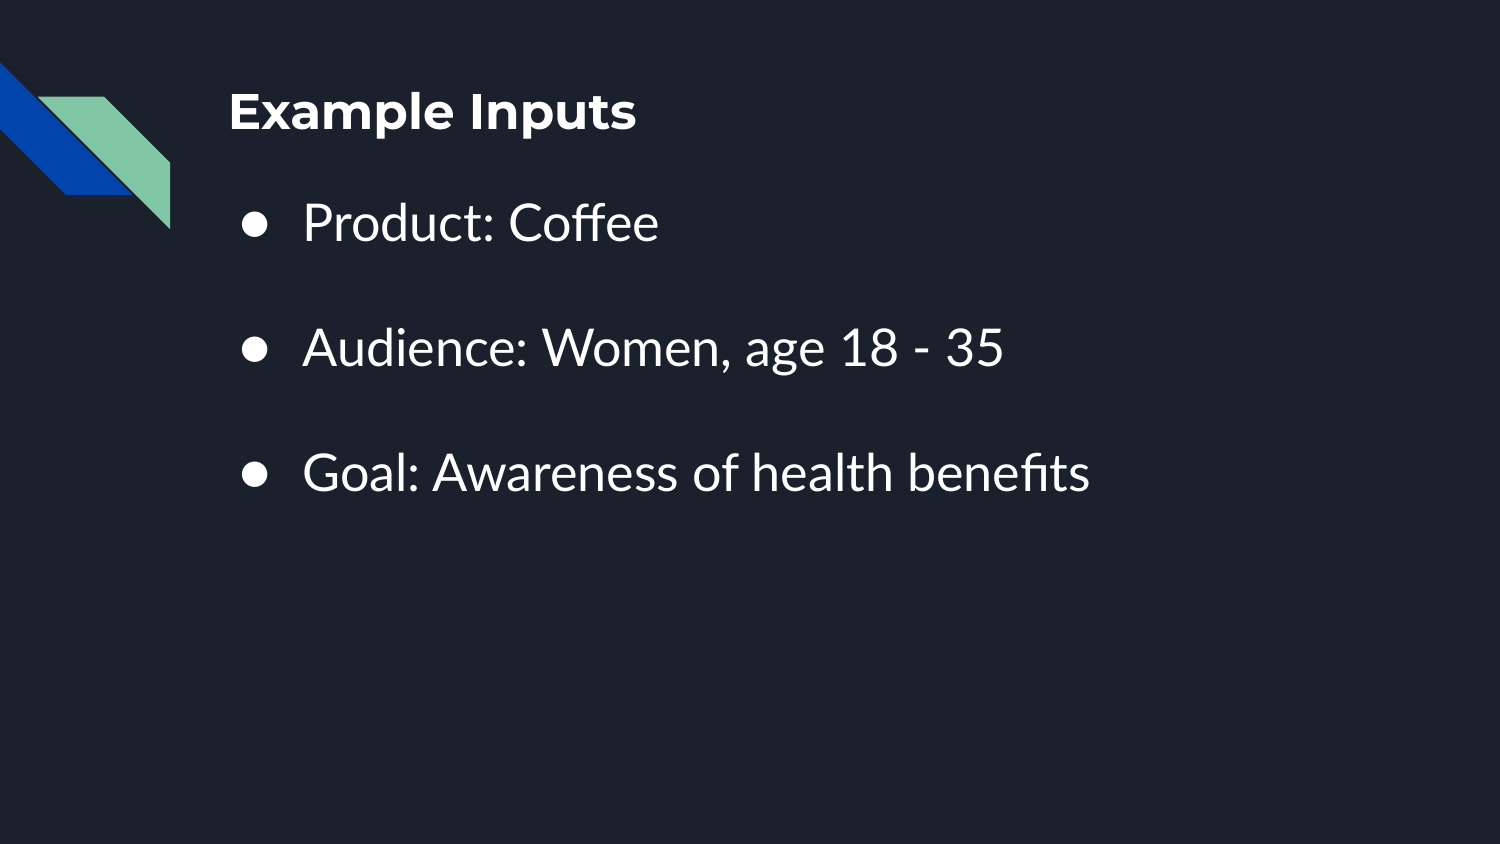

# Example Inputs
Product: Coffee

Audience: Women, age 18 - 35

Goal: Awareness of health benefits